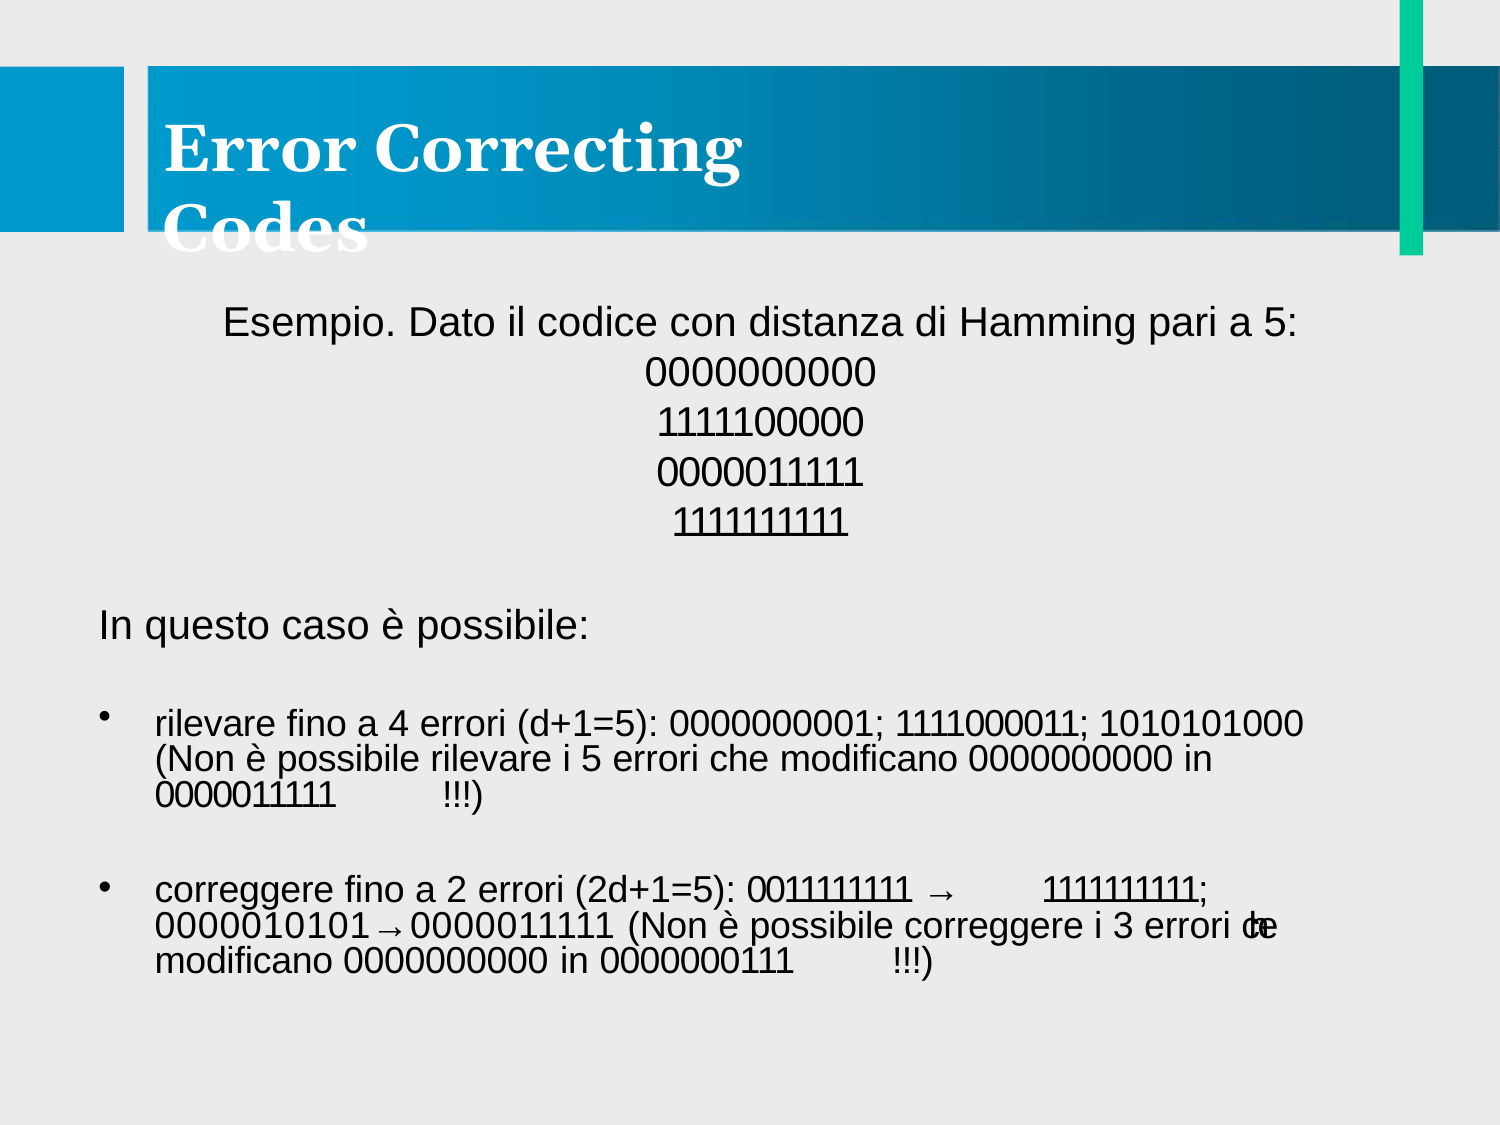

# Error Correcting Codes
Esempio. Dato il codice con distanza di Hamming pari a 5:
0000000000
1111100000
0000011111
1111111111

In questo caso è possibile:

rilevare fino a 4 errori (d+1=5): 0000000001; 1111000011; 1010101000  (Non è possibile rilevare i 5 errori che modificano 0000000000 in  0000011111	!!!)

correggere fino a 2 errori (2d+1=5): 0011111111 → 1111111111;  0000010101→0000011111 (Non è possibile correggere i 3 errori che  modificano 0000000000 in 0000000111	!!!)